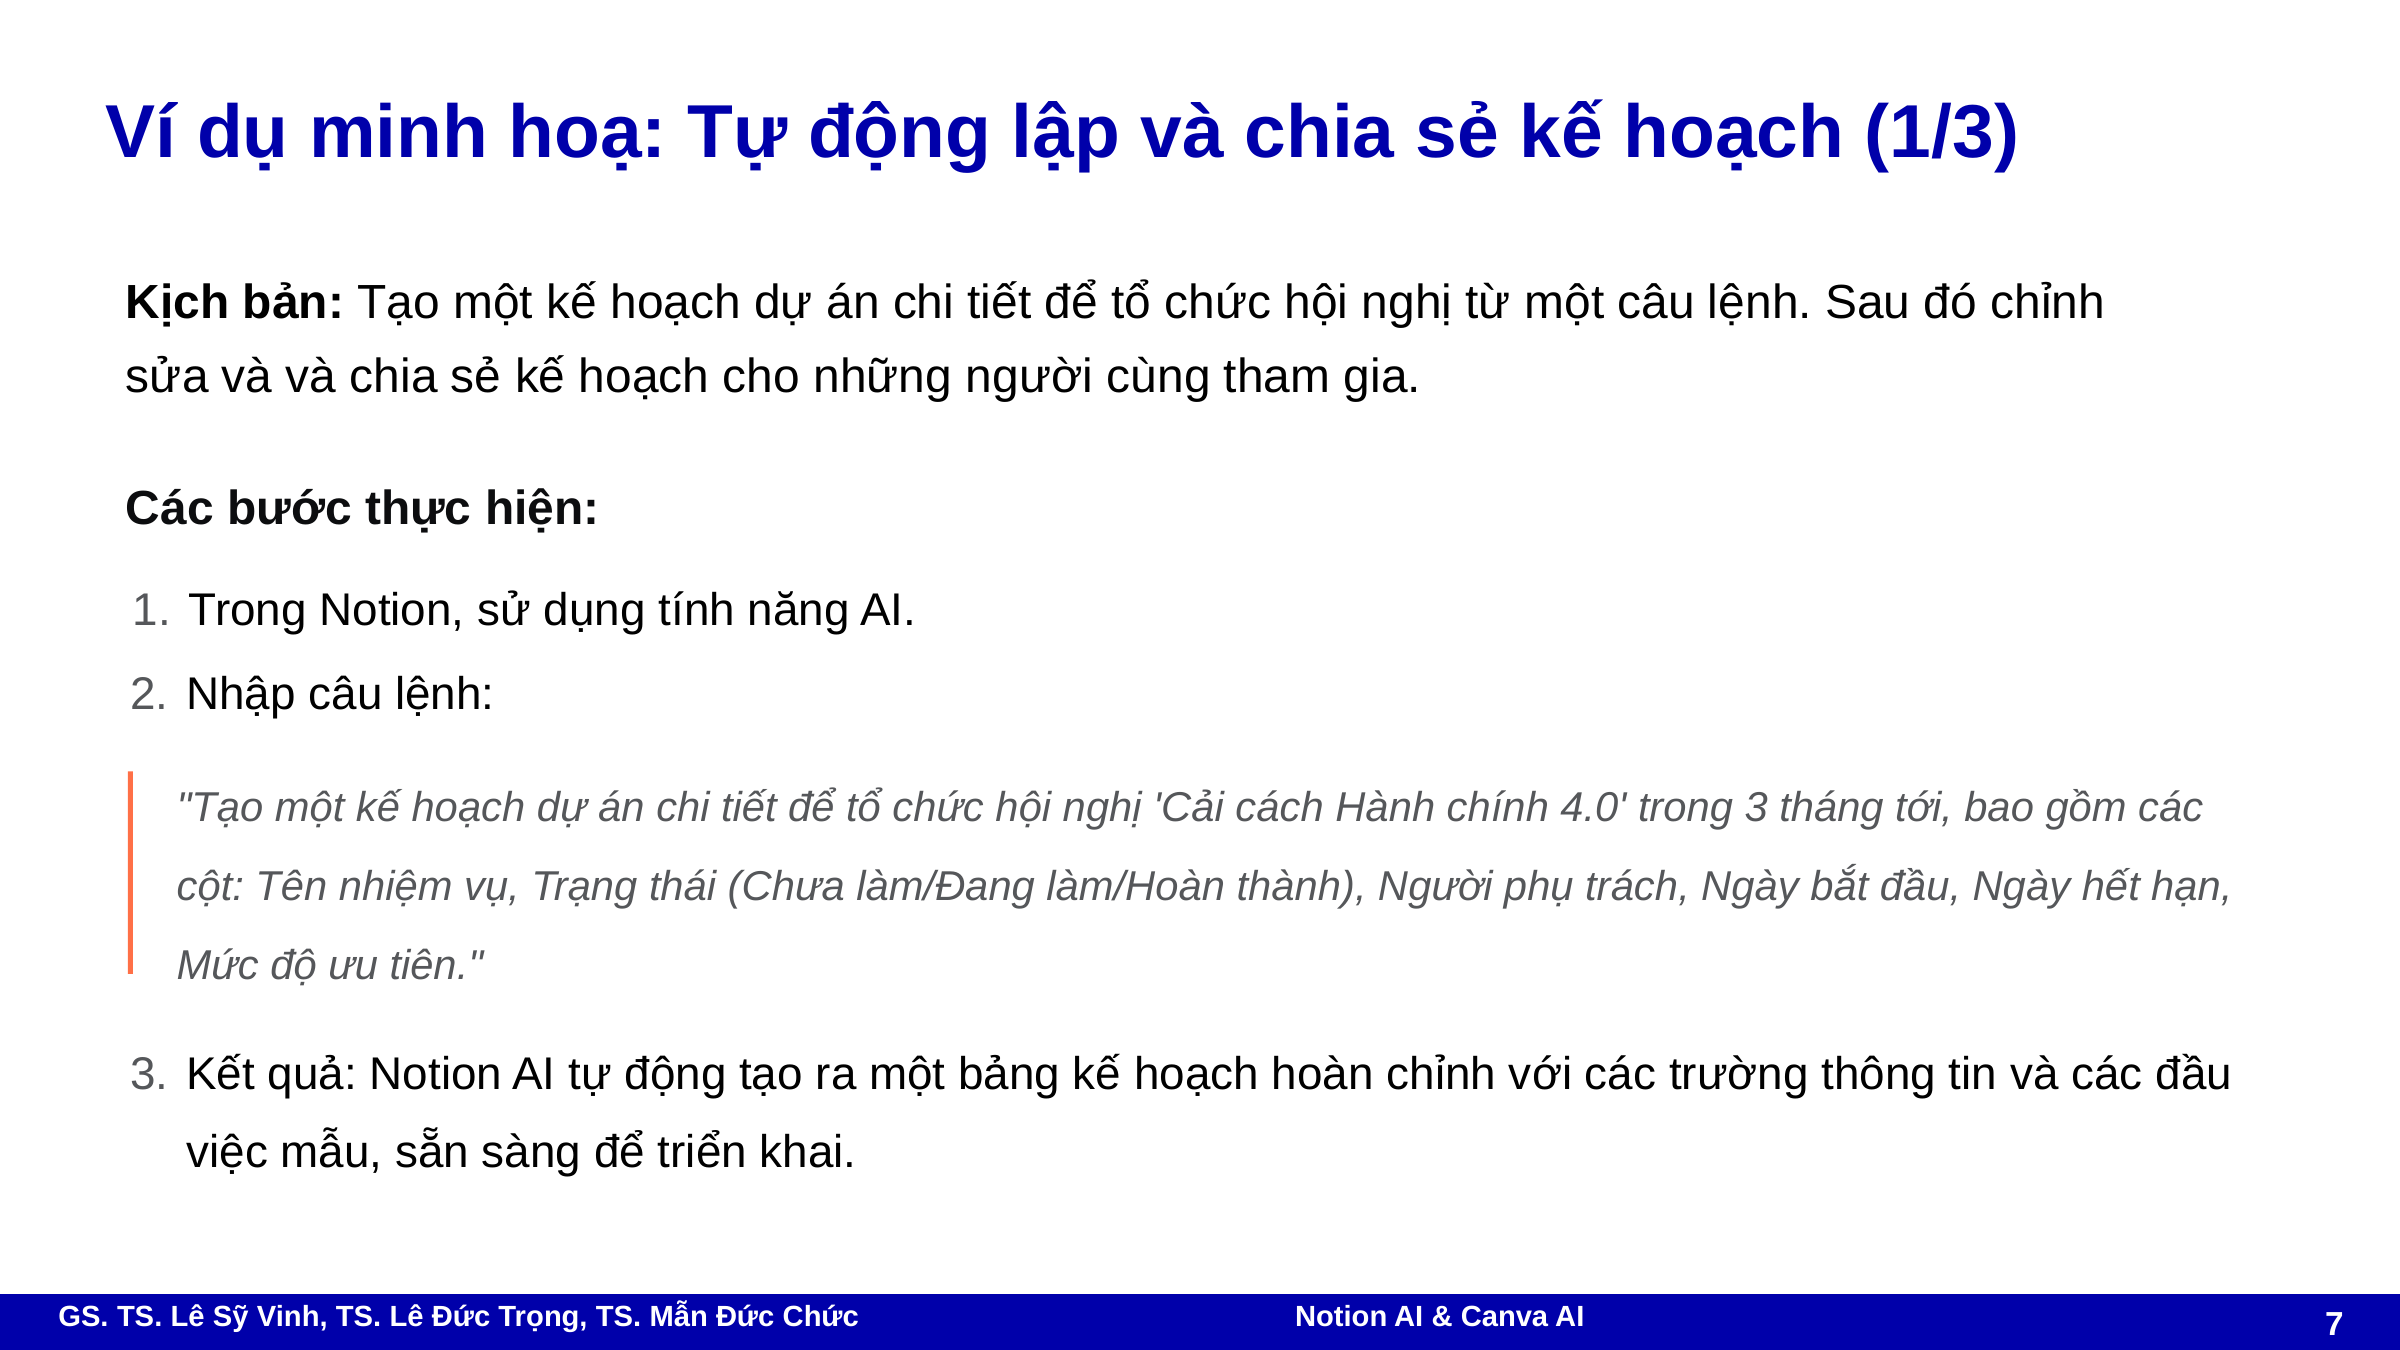

# Ví dụ minh hoạ: Tự động lập và chia sẻ kế hoạch (1/3)
Kịch bản: Tạo một kế hoạch dự án chi tiết để tổ chức hội nghị từ một câu lệnh. Sau đó chỉnh sửa và và chia sẻ kế hoạch cho những người cùng tham gia.

Các bước thực hiện:

Trong Notion, sử dụng tính năng AI.
Nhập câu lệnh:
"Tạo một kế hoạch dự án chi tiết để tổ chức hội nghị 'Cải cách Hành chính 4.0' trong 3 tháng tới, bao gồm các cột: Tên nhiệm vụ, Trạng thái (Chưa làm/Đang làm/Hoàn thành), Người phụ trách, Ngày bắt đầu, Ngày hết hạn, Mức độ ưu tiên."

Kết quả: Notion AI tự động tạo ra một bảng kế hoạch hoàn chỉnh với các trường thông tin và các đầu việc mẫu, sẵn sàng để triển khai.
7
Notion AI & Canva AI
GS. TS. Lê Sỹ Vinh, TS. Lê Đức Trọng, TS. Mẫn Đức Chức